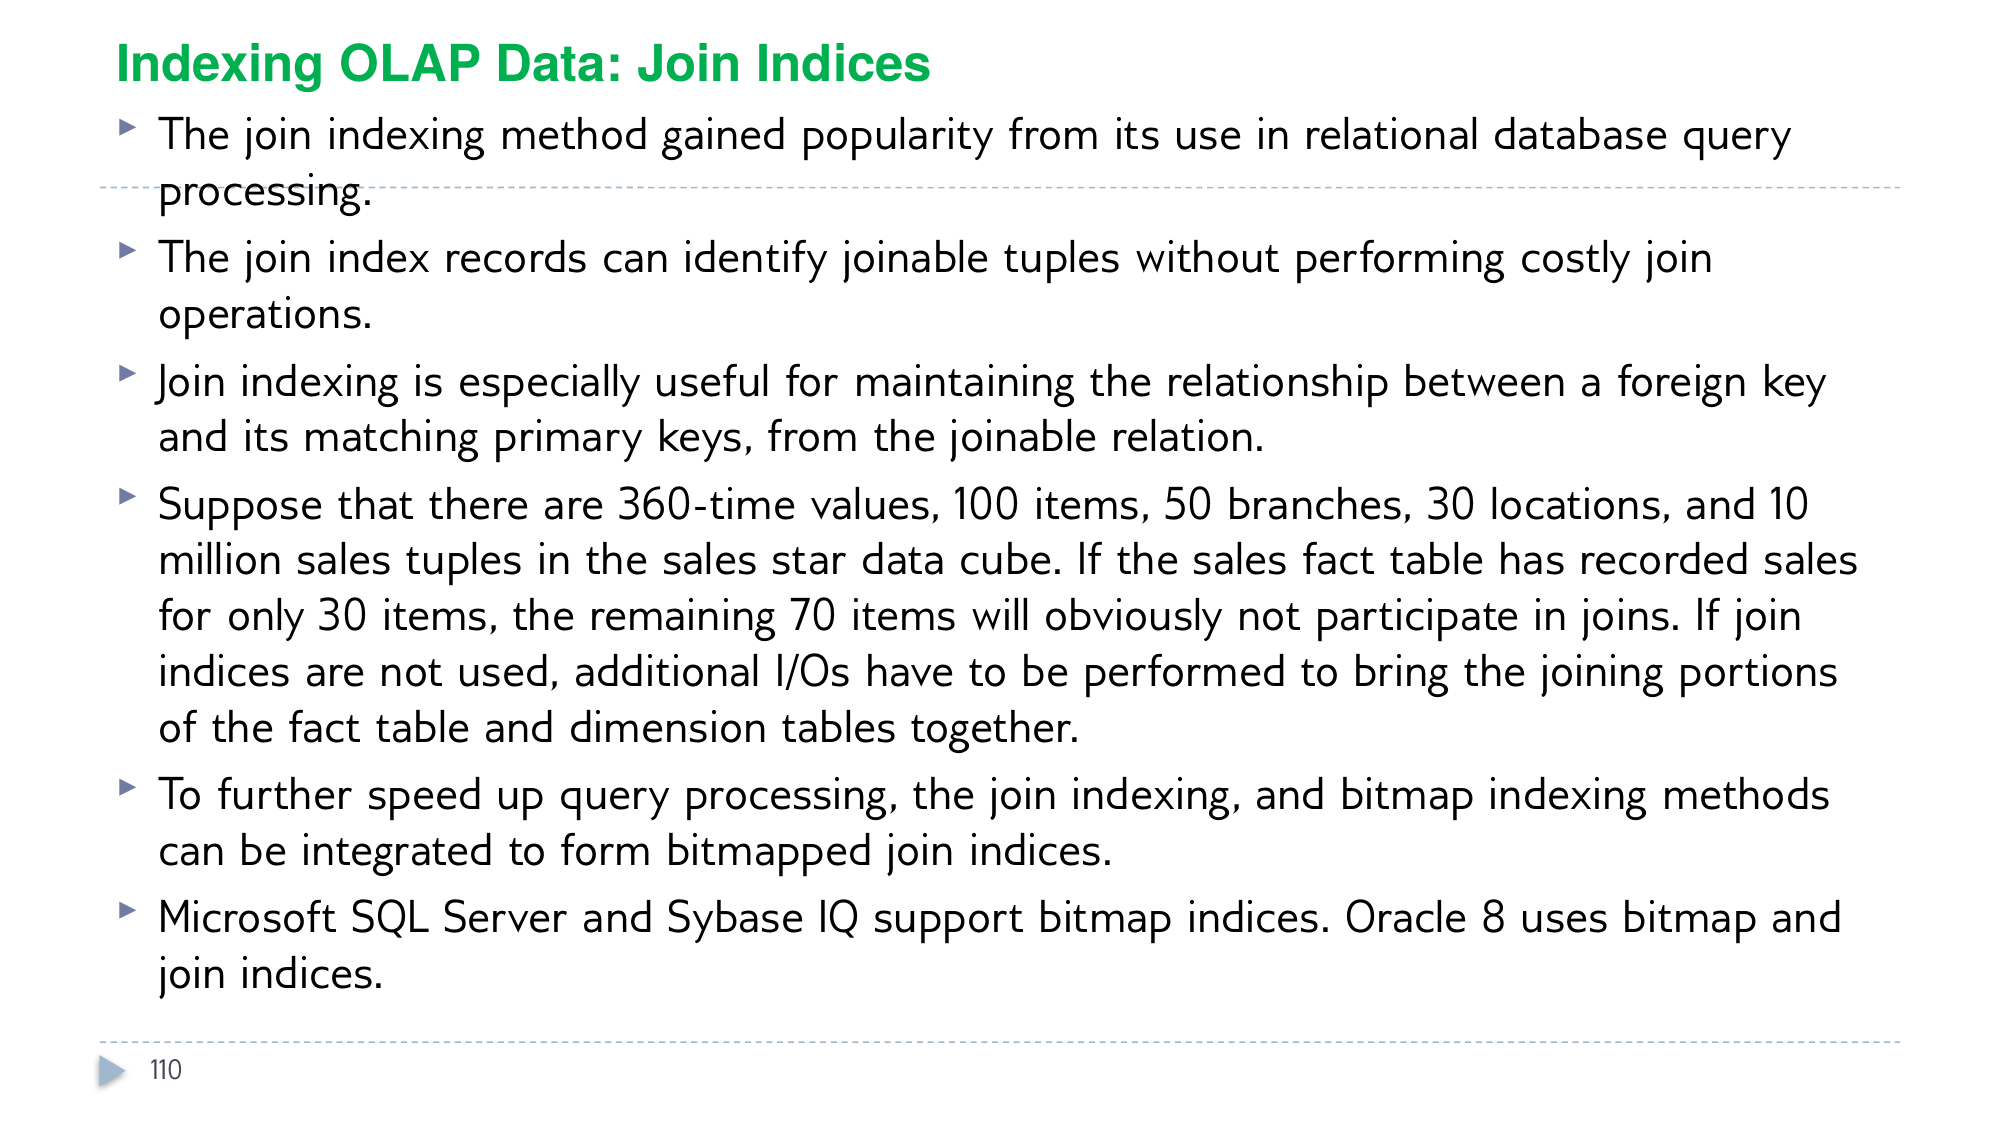

Indexing OLAP Data: Join Indices
The join indexing method gained popularity from its use in relational database query processing.
The join index records can identify joinable tuples without performing costly join operations.
Join indexing is especially useful for maintaining the relationship between a foreign key and its matching primary keys, from the joinable relation.
Suppose that there are 360-time values, 100 items, 50 branches, 30 locations, and 10 million sales tuples in the sales star data cube. If the sales fact table has recorded sales for only 30 items, the remaining 70 items will obviously not participate in joins. If join indices are not used, additional I/Os have to be performed to bring the joining portions of the fact table and dimension tables together.
To further speed up query processing, the join indexing, and bitmap indexing methods can be integrated to form bitmapped join indices.
Microsoft SQL Server and Sybase IQ support bitmap indices. Oracle 8 uses bitmap and join indices.

110